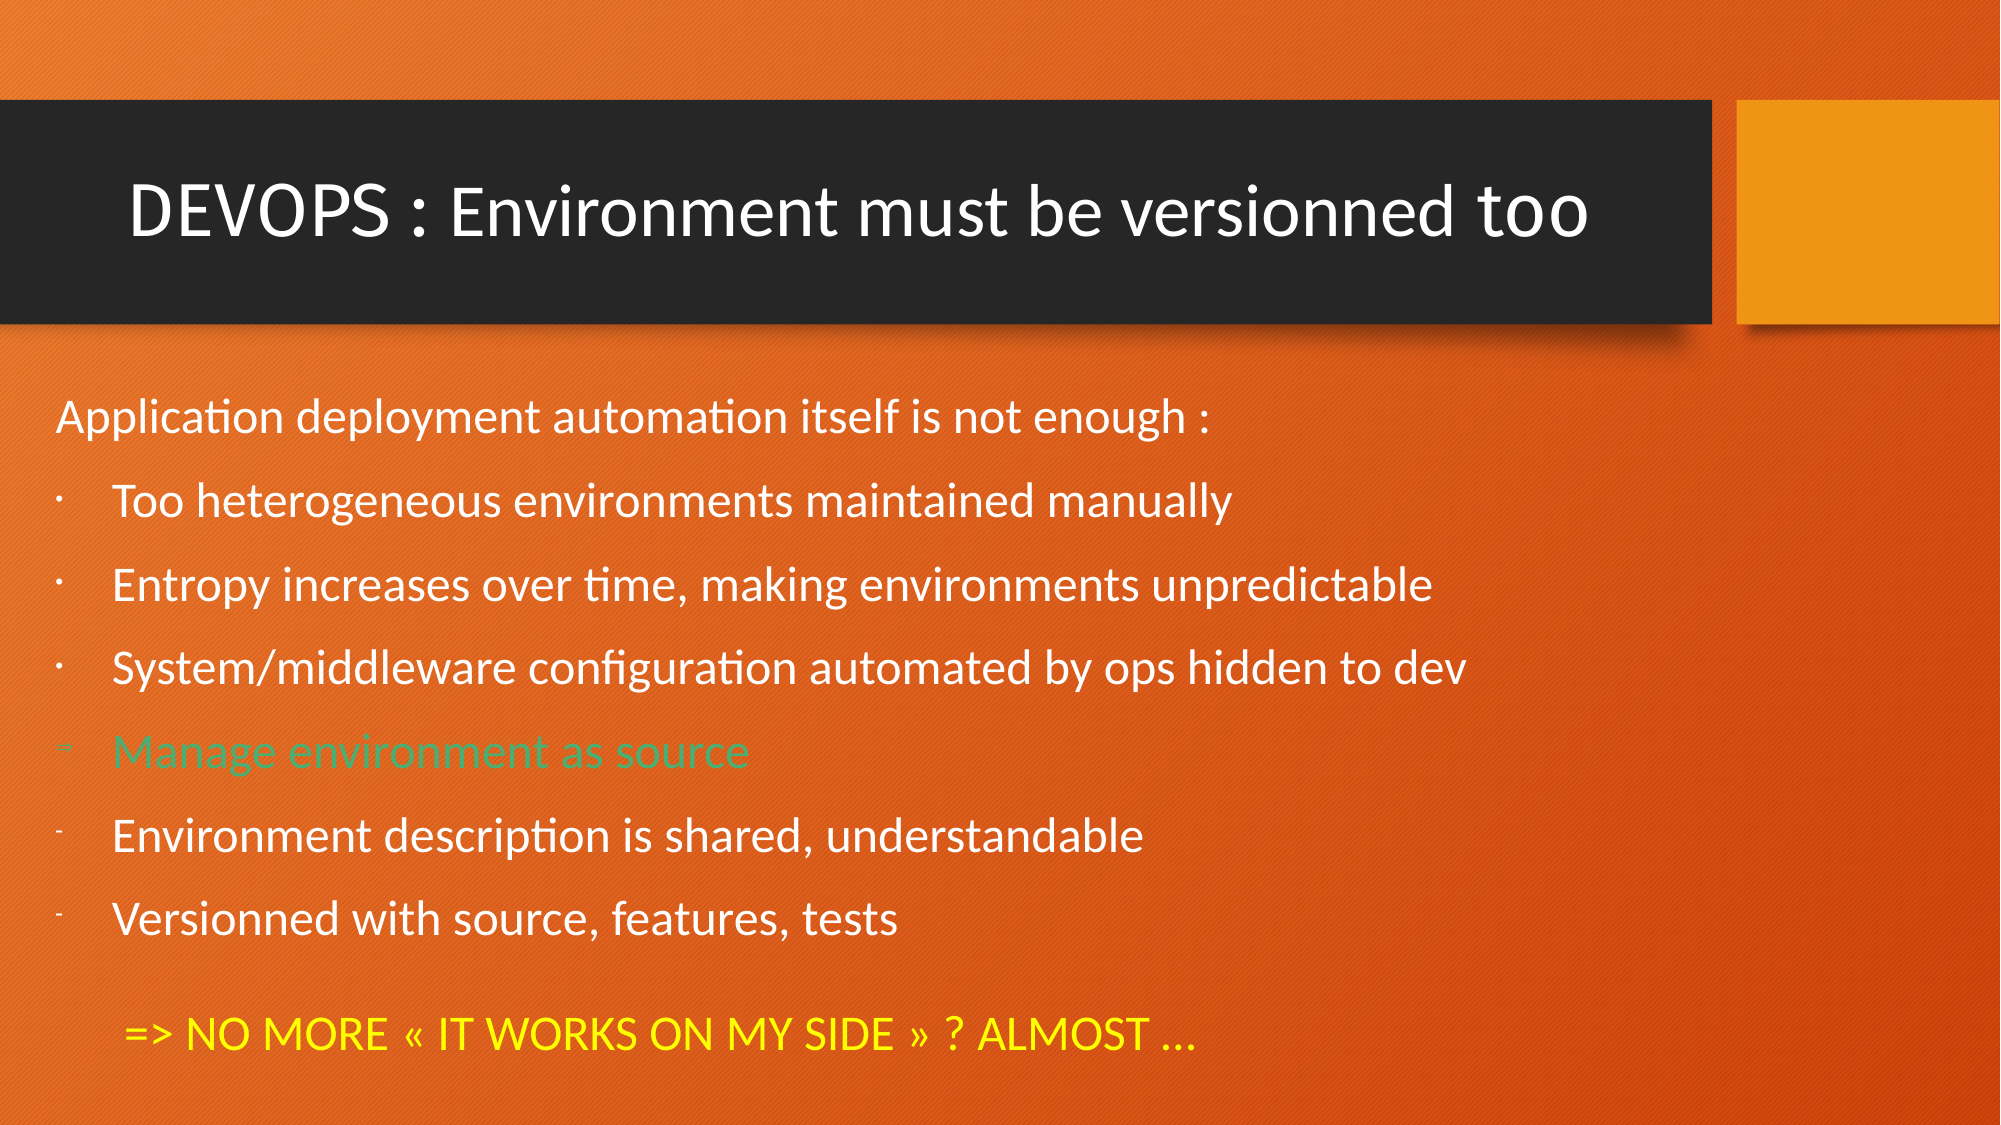

DEVOPS : Environment must be versionned too
Application deployment automation itself is not enough :
Too heterogeneous environments maintained manually
Entropy increases over time, making environments unpredictable
System/middleware configuration automated by ops hidden to dev
Manage environment as source
Environment description is shared, understandable
Versionned with source, features, tests

=> NO MORE « IT WORKS ON MY SIDE » ? ALMOST …